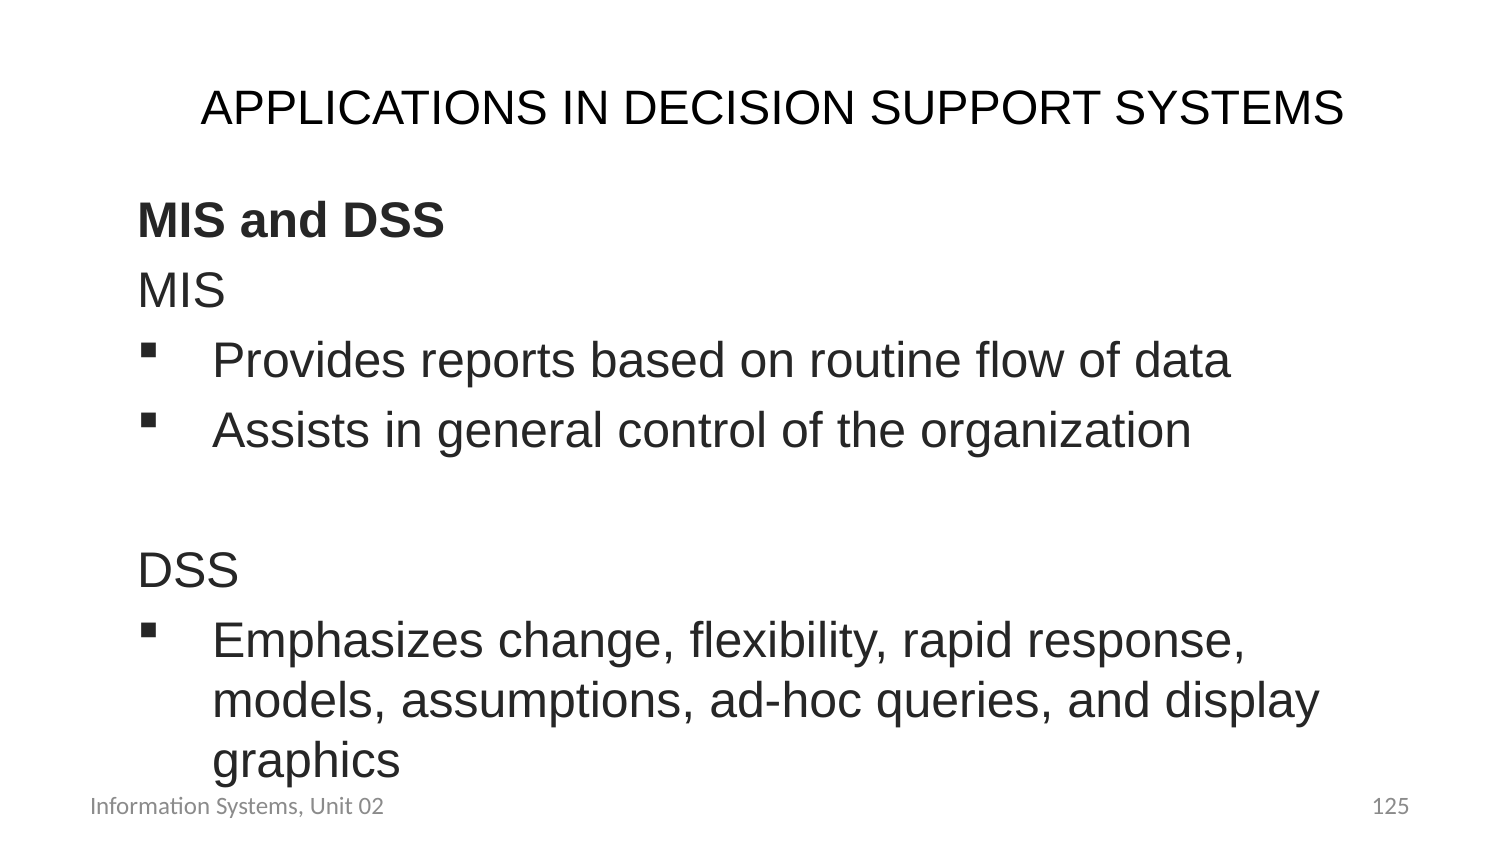

# Applications in decision support systems
MIS and DSS
MIS
Provides reports based on routine flow of data
Assists in general control of the organization

DSS
Emphasizes change, flexibility, rapid response, models, assumptions, ad-hoc queries, and display graphics
Information Systems, Unit 02
125